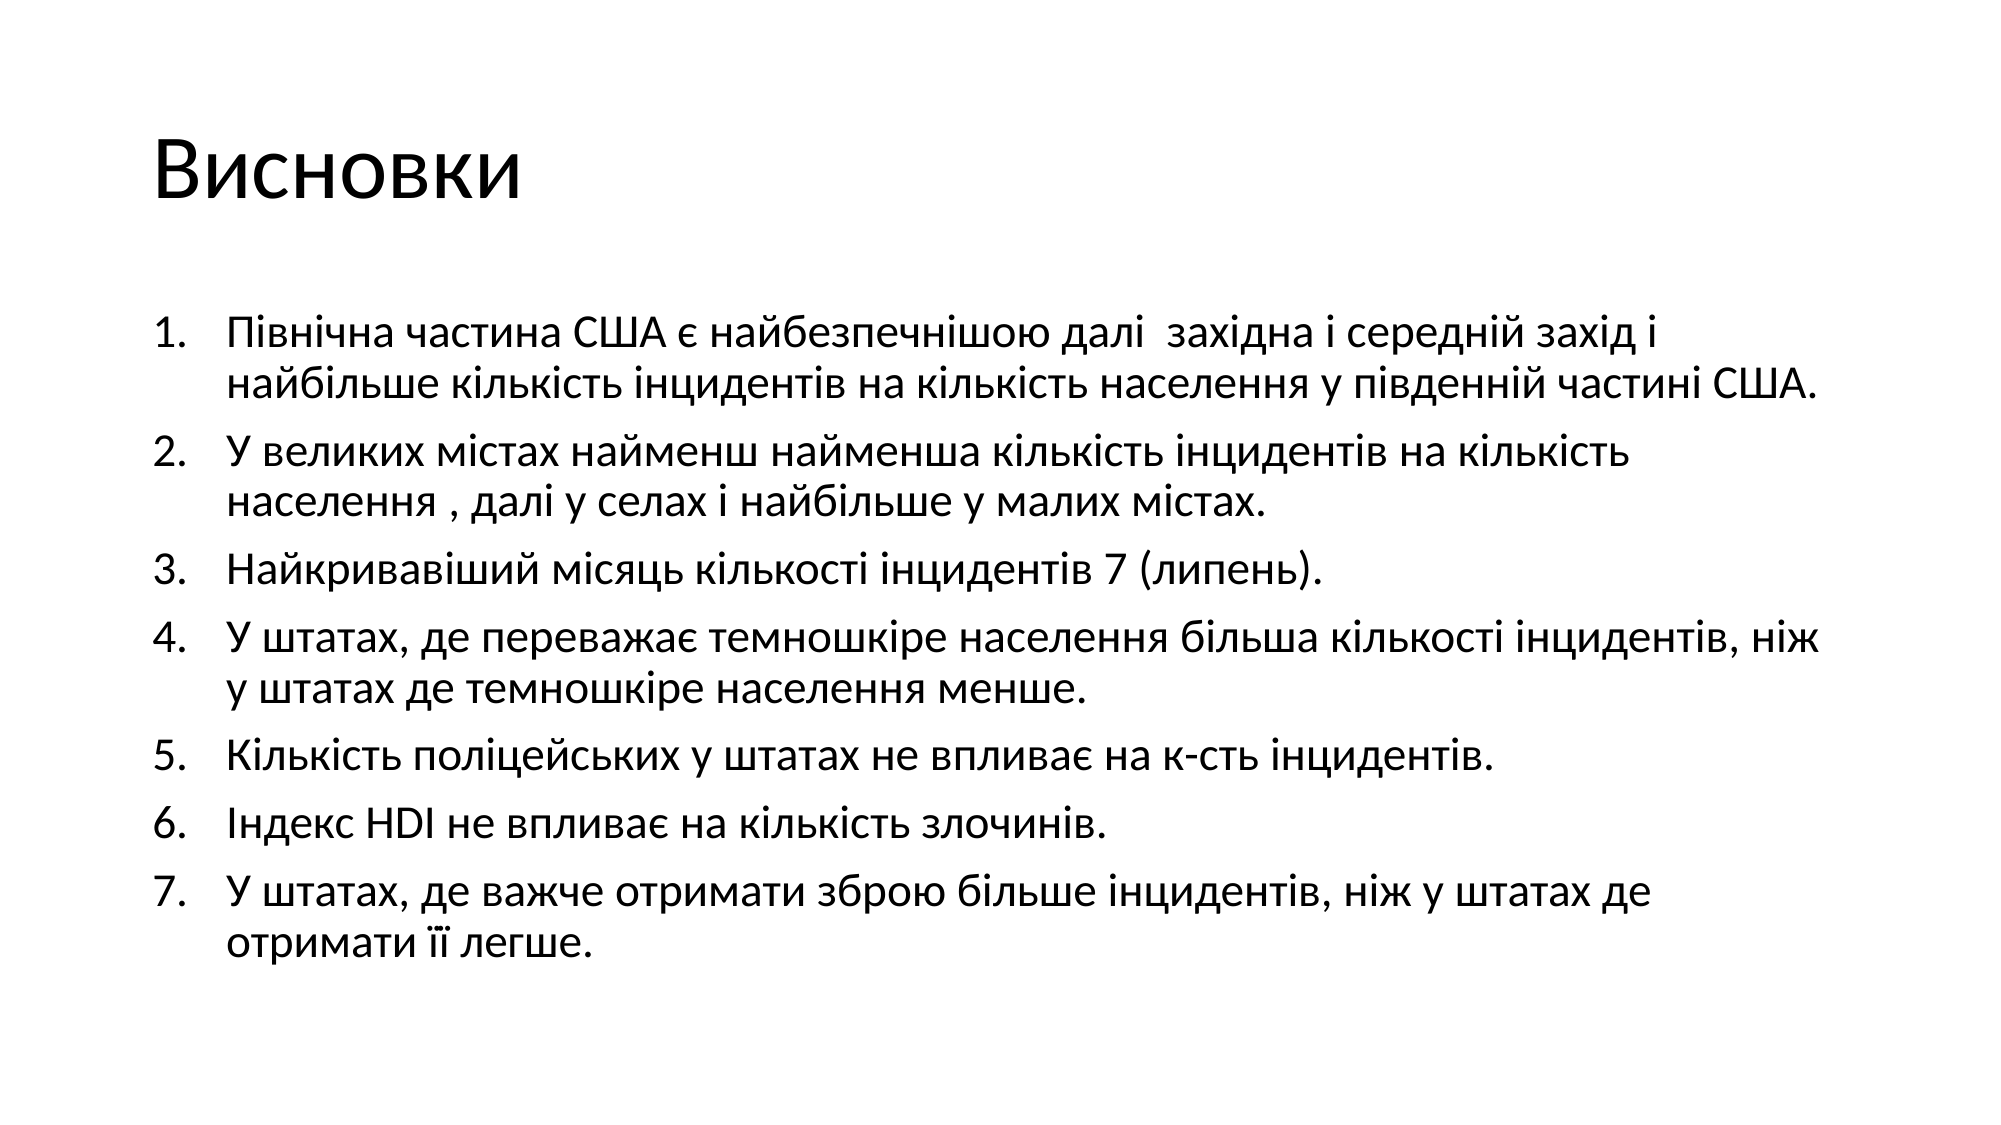

# Висновки
Північна частина США є найбезпечнішою далі  західна і середній захід і найбільше кількість інцидентів на кількість населення у південній частині США.
У великих містах найменш найменша кількість інцидентів на кількість населення , далі у селах і найбільше у малих містах.
Найкривавіший місяць кількості інцидентів 7 (липень).
У штатах, де переважає темношкіре населення більша кількості інцидентів, ніж у штатах де темношкіре населення менше.
Кількість поліцейських у штатах не впливає на к-сть інцидентів.
Індекс HDI не впливає на кількість злочинів.
У штатах, де важче отримати зброю більше інцидентів, ніж у штатах де отримати її легше.